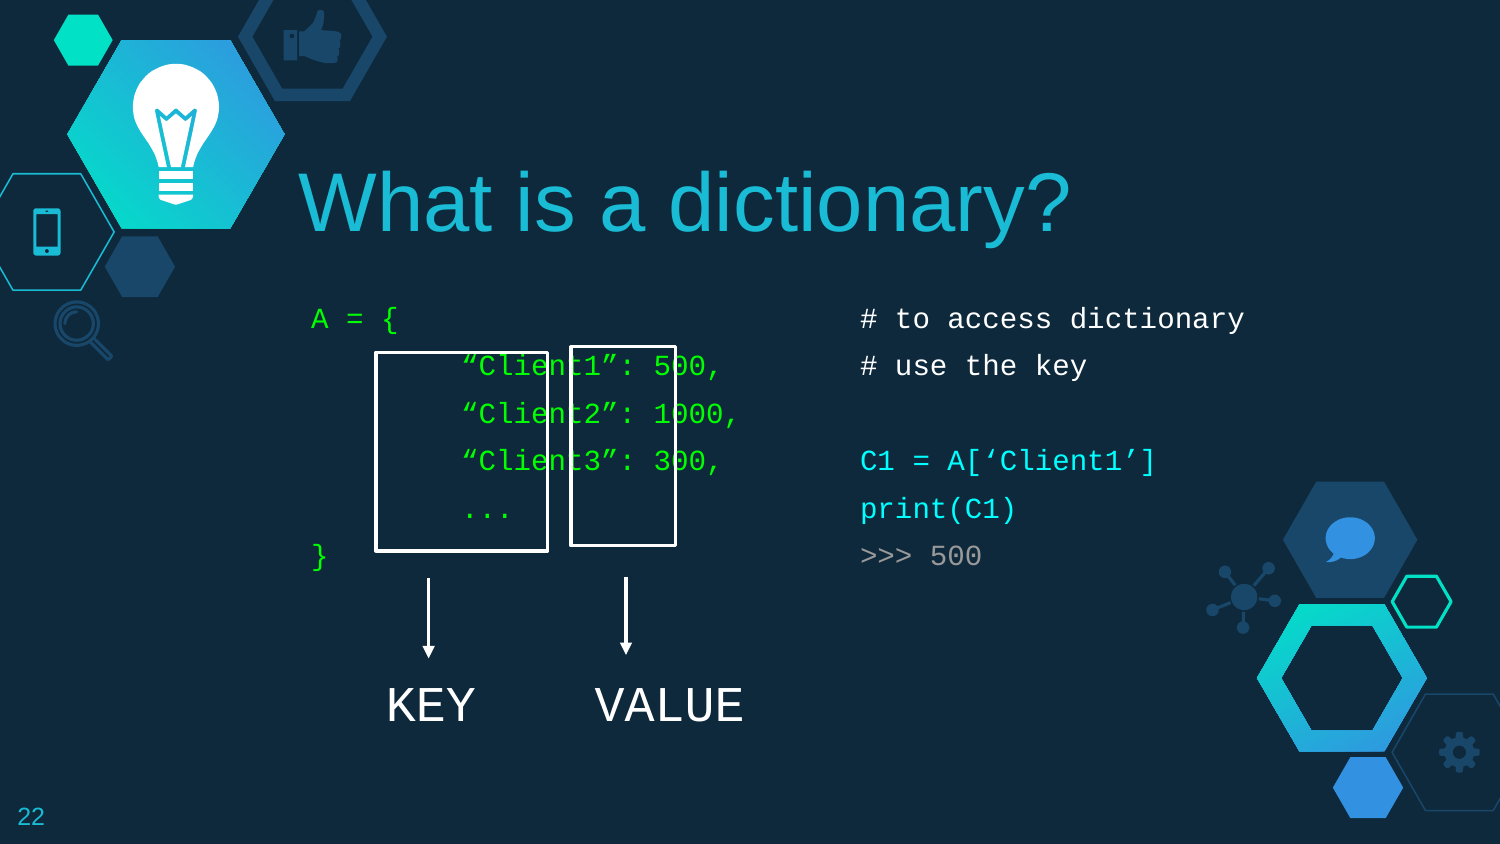

# What is a dictionary?
A = {
	“Client1”: 500,
	“Client2”: 1000,
	“Client3”: 300,
	...
}
# to access dictionary
# use the key

C1 = A[‘Client1’]
print(C1)
>>> 500

KEY
VALUE
22